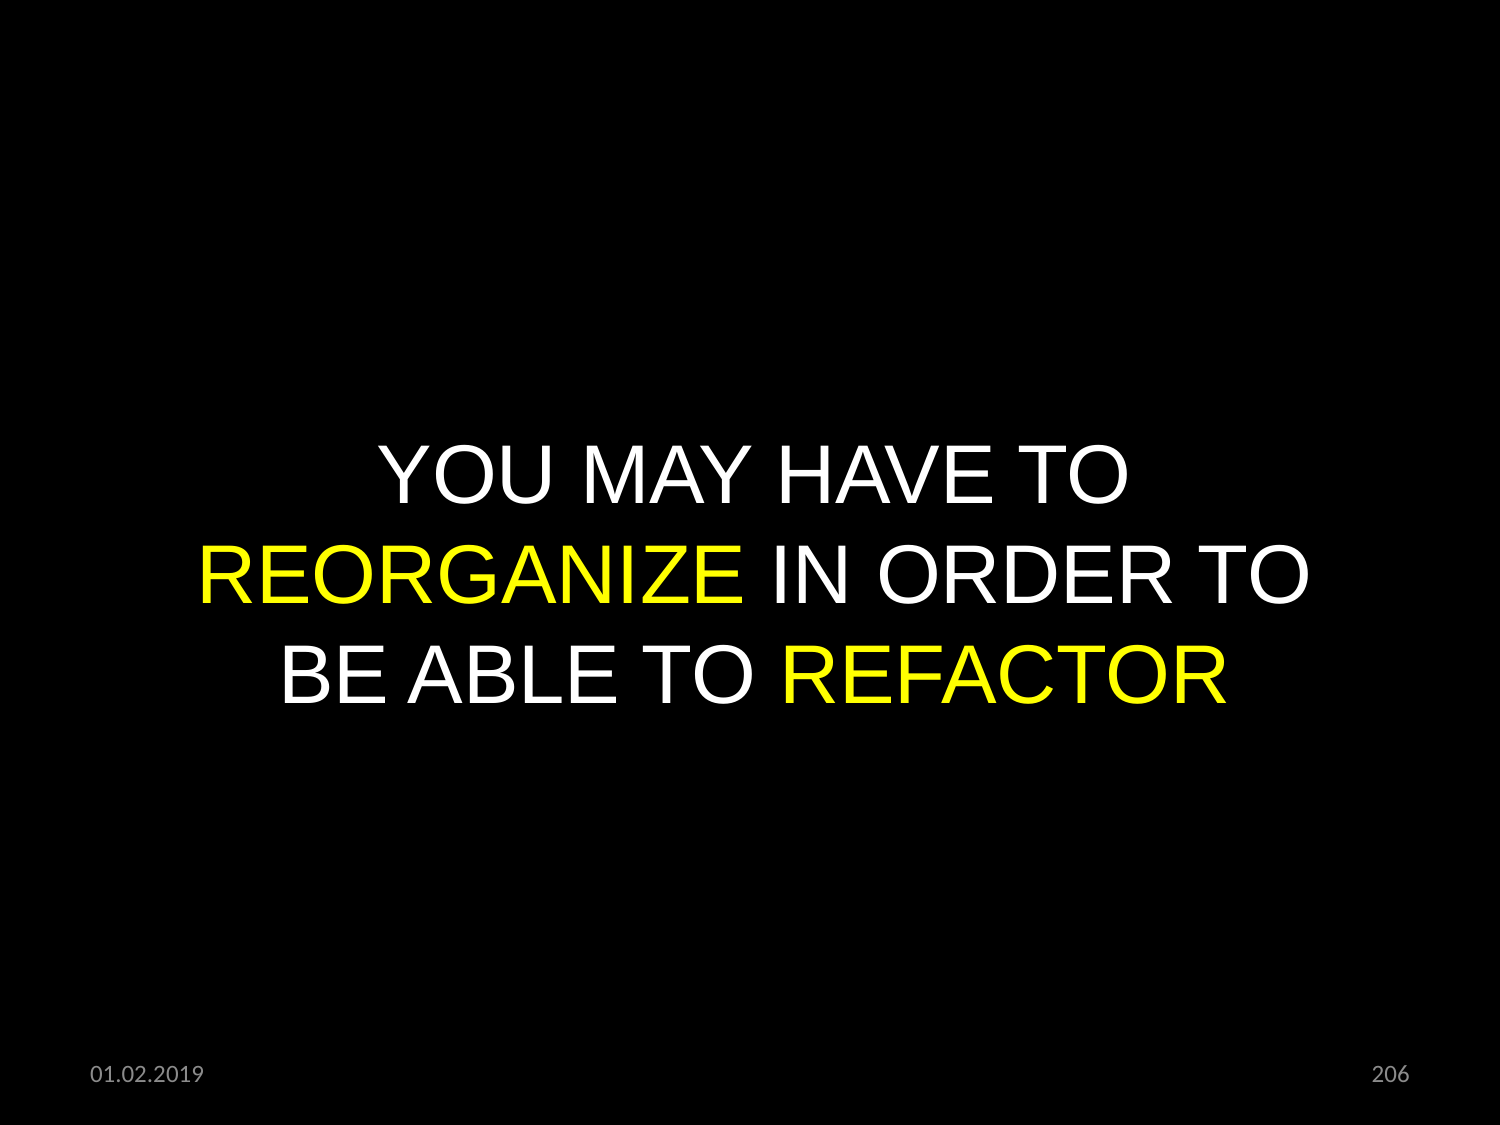

YOU MAY HAVE TO REORGANIZE IN ORDER TO BE ABLE TO REFACTOR
01.02.2019
206